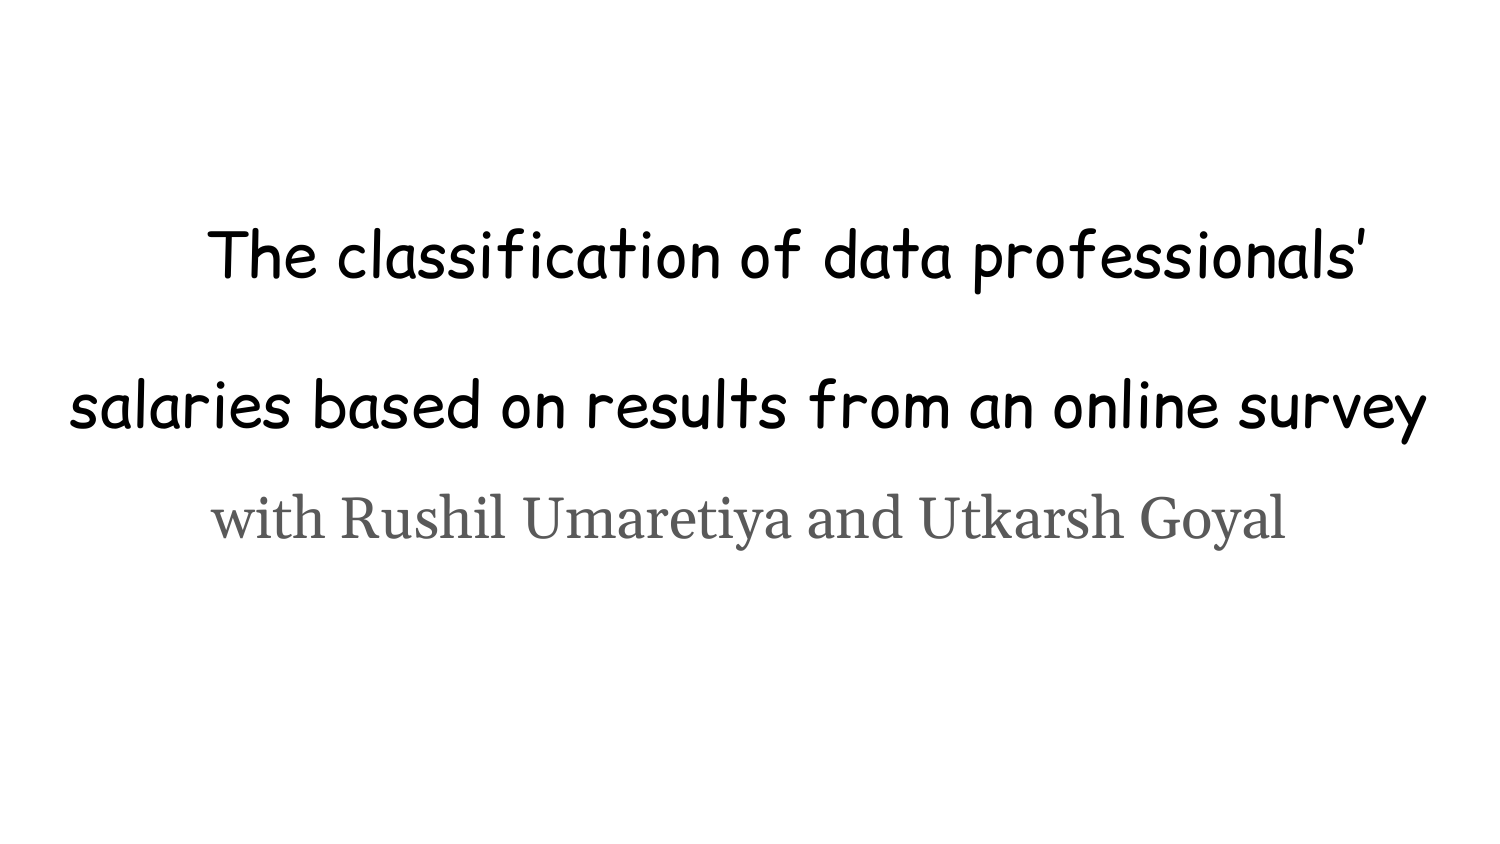

# The classification of data professionals’ salaries based on results from an online survey
with Rushil Umaretiya and Utkarsh Goyal